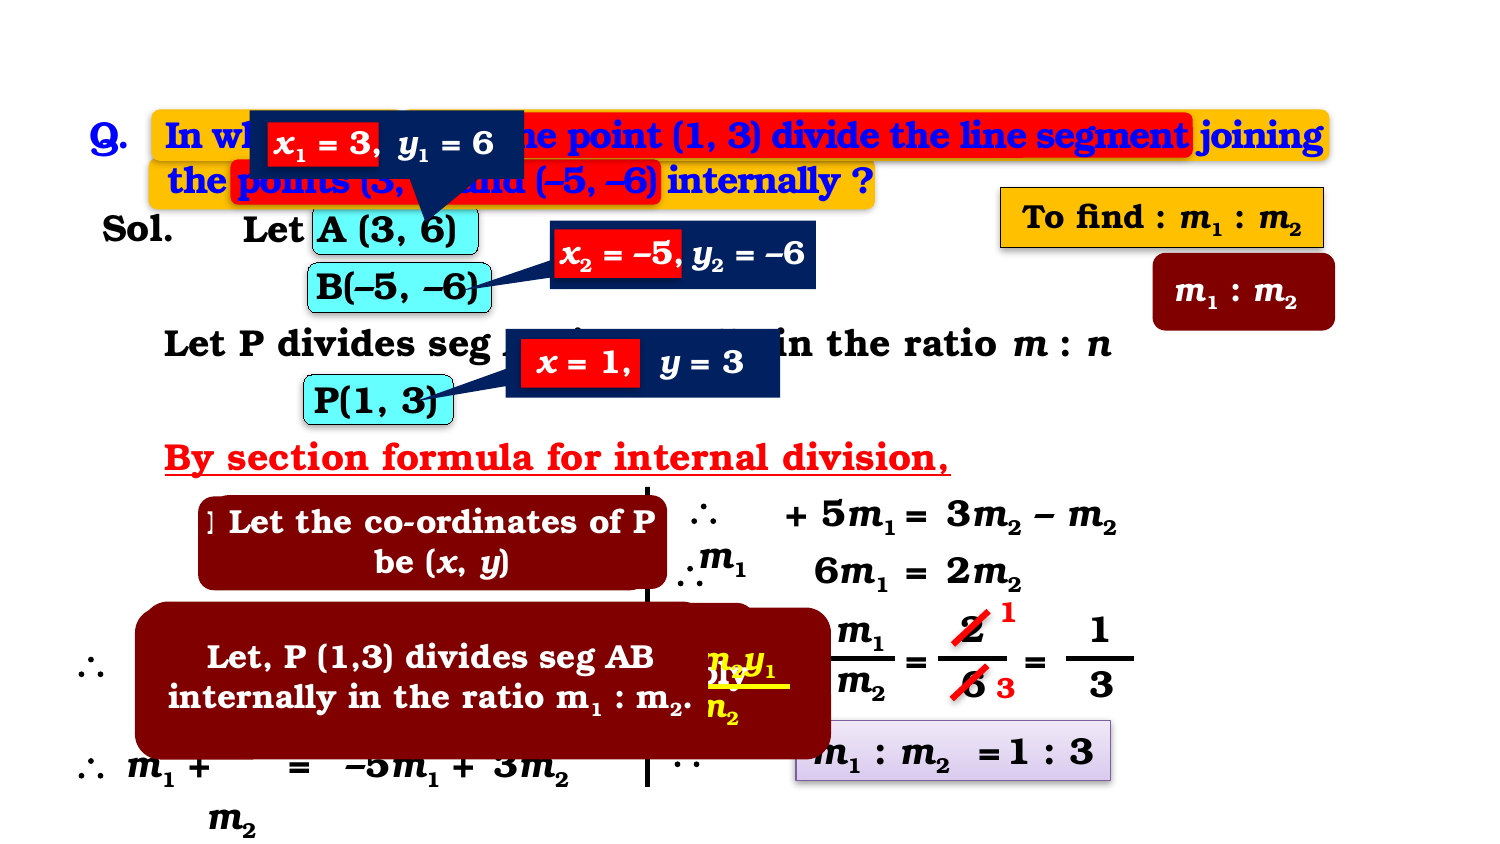

Q.	In what ratio does the point (1, 3) divide the line segment joining
       the points (3, 6) and (–5, –6) internally ?

x1 = 3,
y1 = 6

To find : m1 : m2
Sol.
Let A (3, 6)

x2 = –5,
y2 = –6

B(–5, –6)
m1 : m2

Let P divides seg AB internally in the ratio m : n

x = 1,
y = 3

P(1, 3)

By section formula for internal division,
∴   m1
m1
x2
+
m2
x1
+
5m1
=
3m2
–
m2

Let the co-ordinates of P be (x, y)

Let the co-ordinates of B be (x2, y2)

Let the co-ordinates of A be (x1, y1)

x   =

m1 + m2
6m1
=
2m2
∴
1
m1
2
1
m1
(–5)
+
m2
(3)

Let,  A ≡ (3, 6) and B  ≡ (−5, −6)
Let, P (1,3) divides seg AB internally in the ratio m1 : m2.
=
=
m1x2
m2x1
+
,
m2
+
x
=
m1
m1y2
m2y1
+
m2
+
y
=
m1
∴
∴
1
=
Section formula for Internal Division.
Which formula should we apply here ?
m2
6
3
m1 + m2
3

m1 : m2
=
1 : 3

∴
∴ m1 + m2
=
–5m1
+
3m2